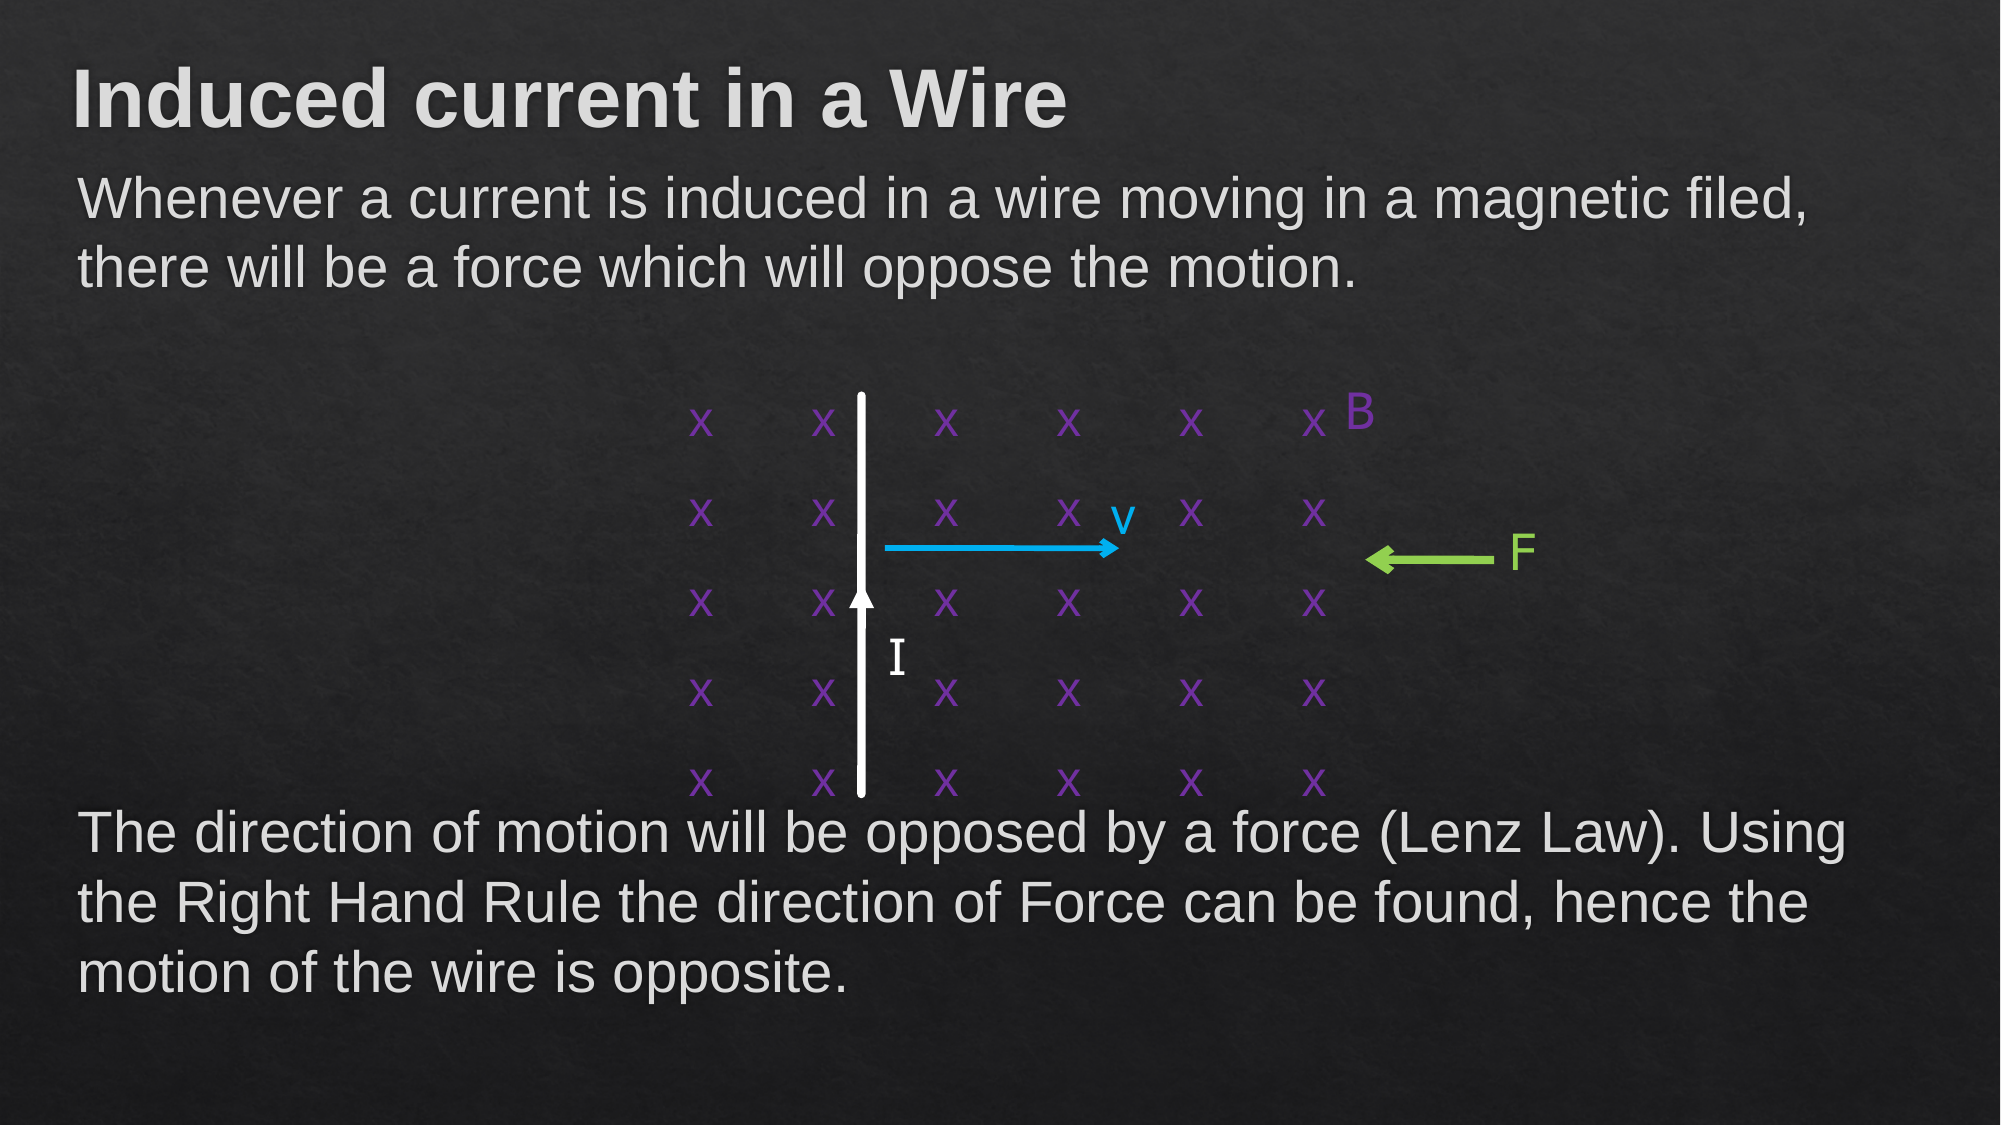

# Induced current in a Wire
Whenever a current is induced in a wire moving in a magnetic filed, there will be a force which will oppose the motion.

The direction of motion will be opposed by a force (Lenz Law). Using the Right Hand Rule the direction of Force can be found, hence the motion of the wire is opposite.
x       x       x       x       x       x
x       x       x       x       x       x
x       x       x       x       x       x
x       x       x       x       x       x
x       x       x       x       x       x

B
v
F
I